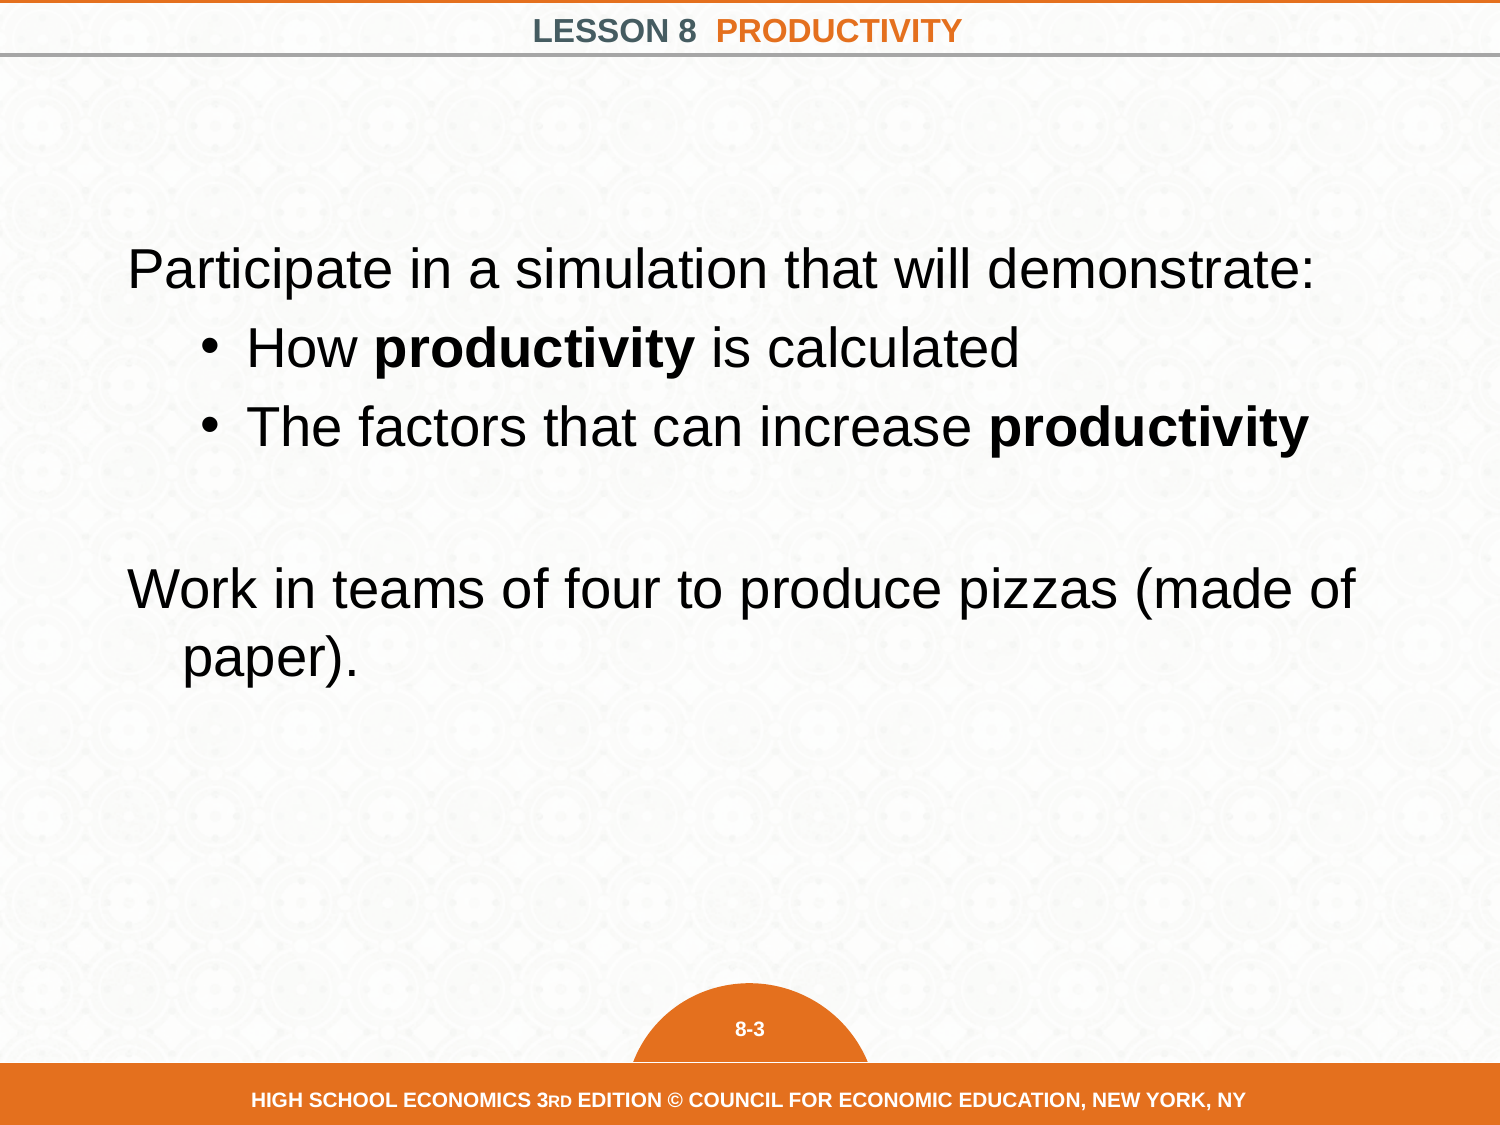

Participate in a simulation that will demonstrate:
How productivity is calculated
The factors that can increase productivity

Work in teams of four to produce pizzas (made of paper).